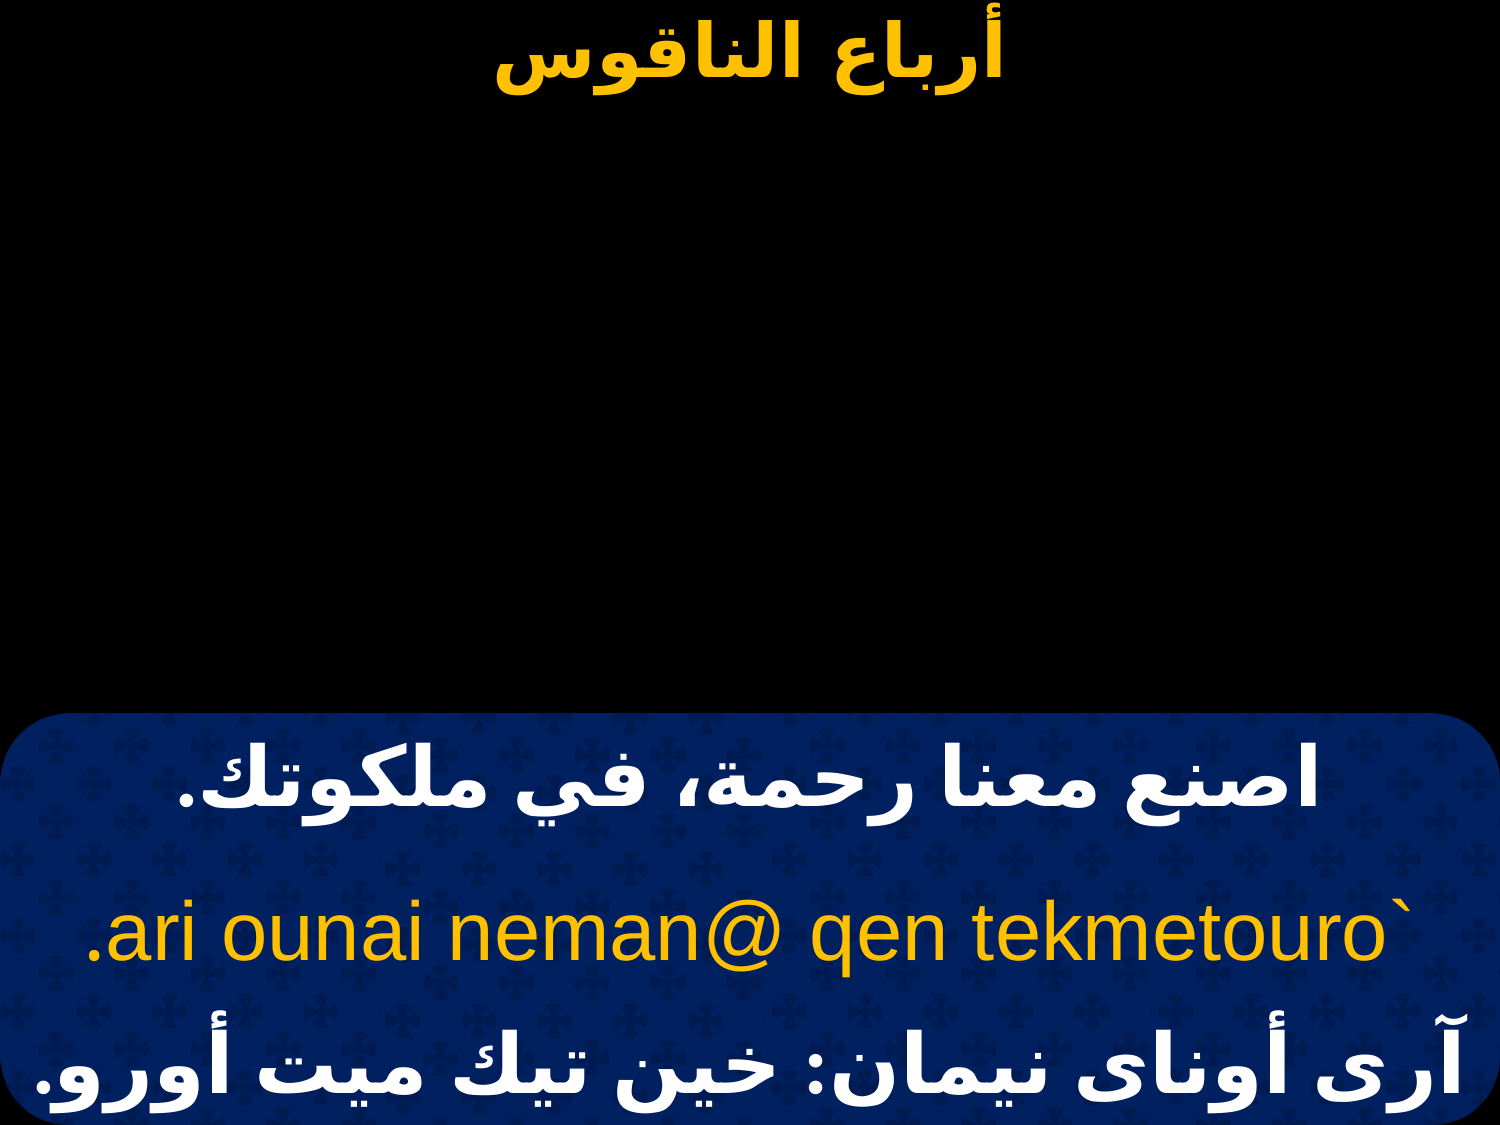

# اصنع معنا رحمة، في ملكوتك.
`ari ounai neman@ qen tekmetouro.
آرى أوناى نيمان: خين تيك ميت أورو.